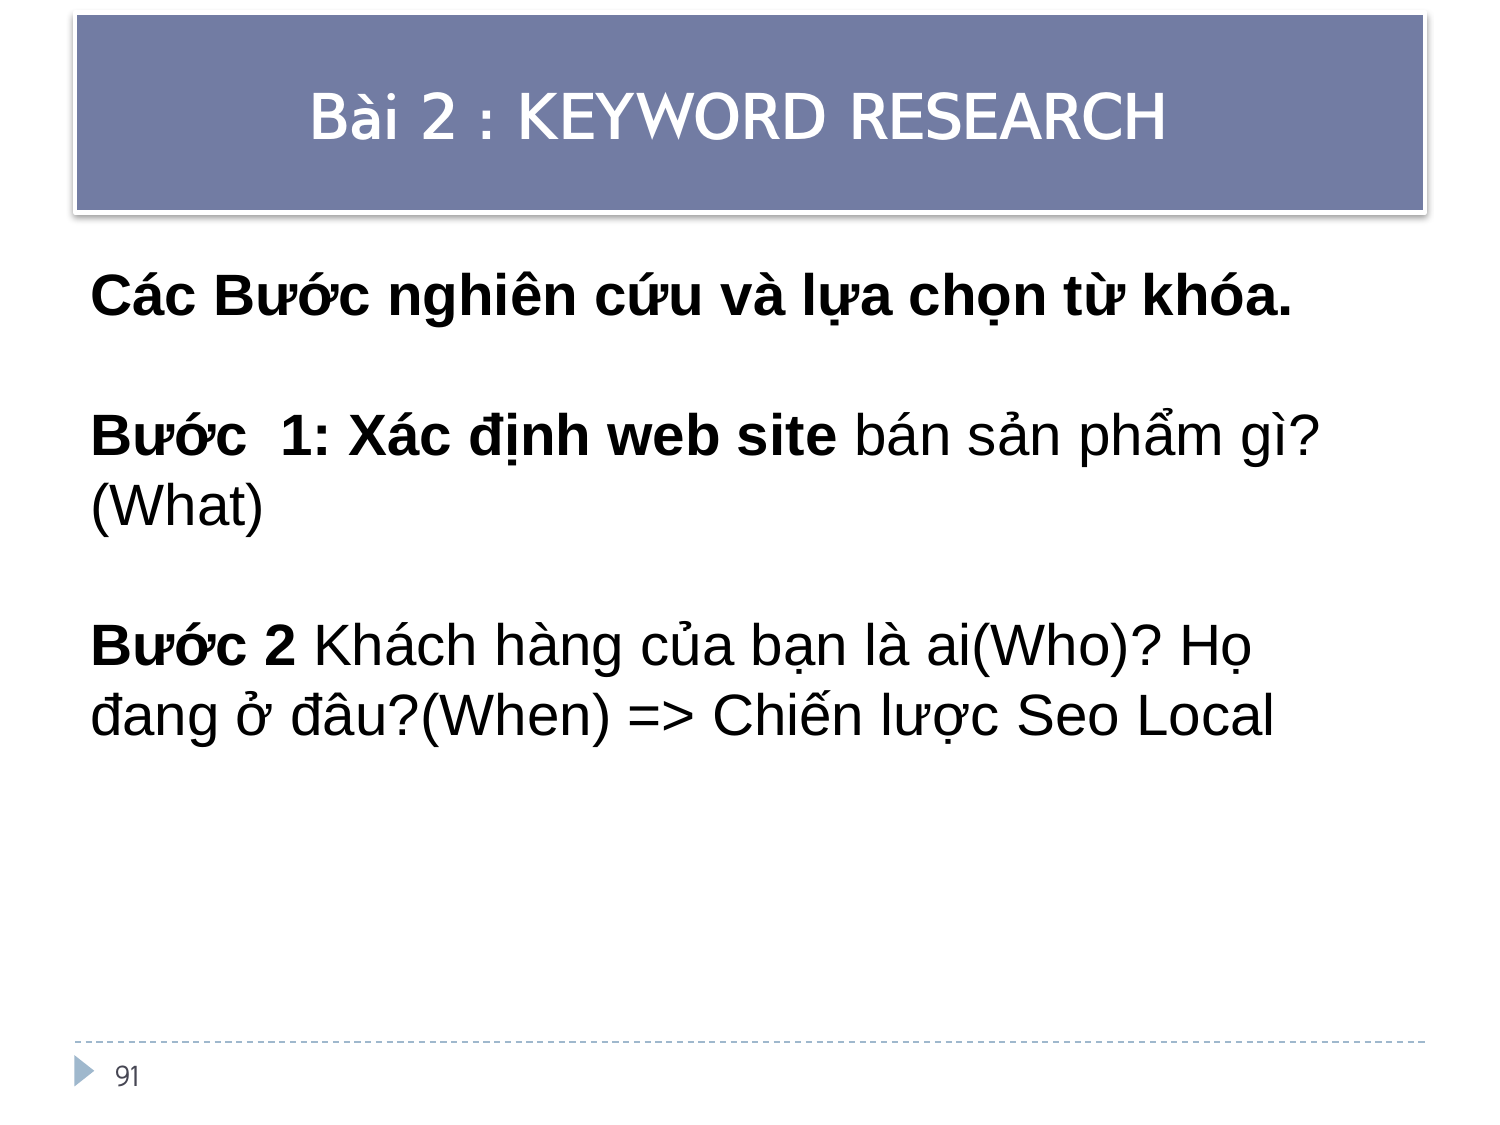

# Bài 2 : KEYWORD RESEARCH
Các Bước nghiên cứu và lựa chọn từ khóa.
Bước  1: Xác định web site bán sản phẩm gì?(What)
Bước 2 Khách hàng của bạn là ai(Who)? Họ đang ở đâu?(When) => Chiến lược Seo Local

91